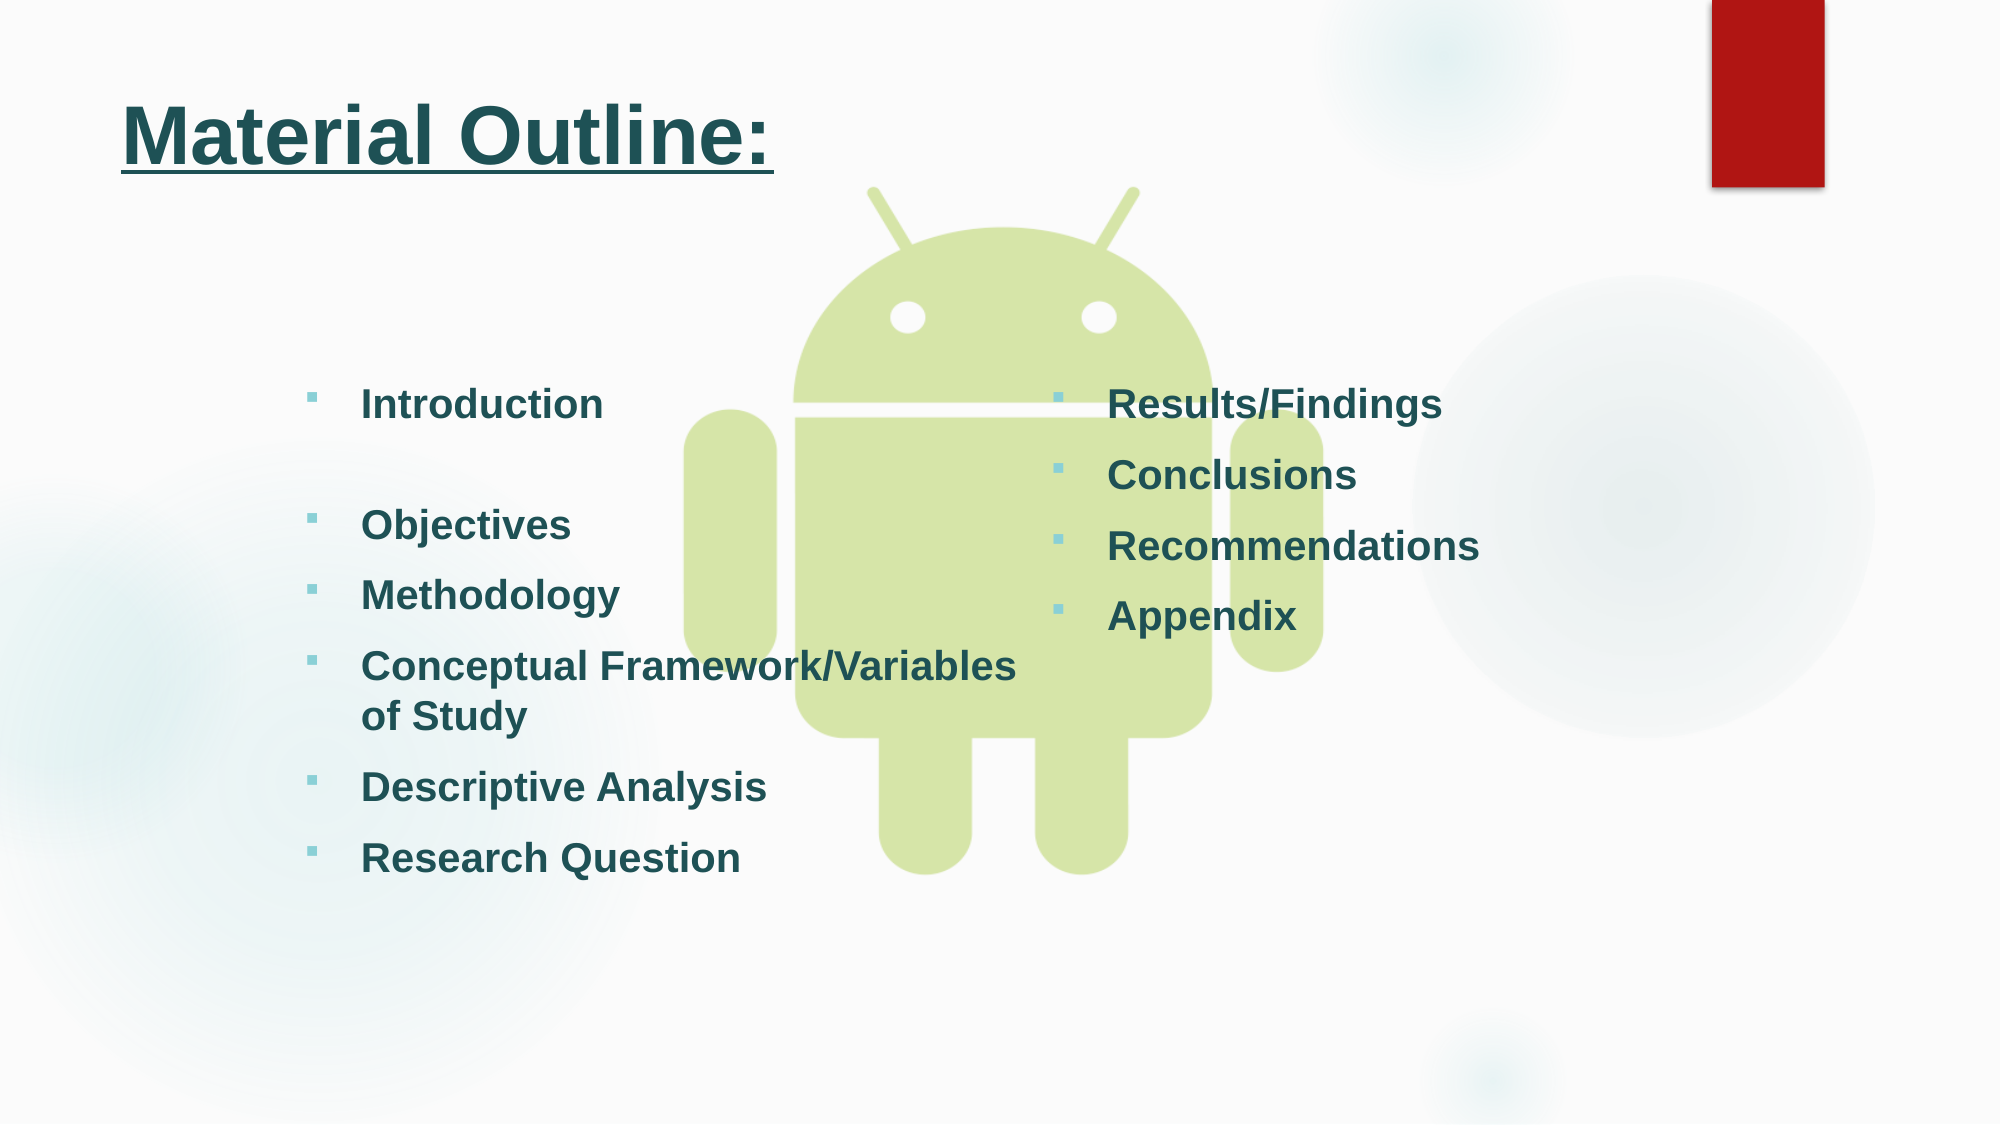

# Material Outline:
Introduction
Objectives
Methodology
Conceptual Framework/Variables of Study
Descriptive Analysis
Research Question
Results/Findings
Conclusions
Recommendations
Appendix